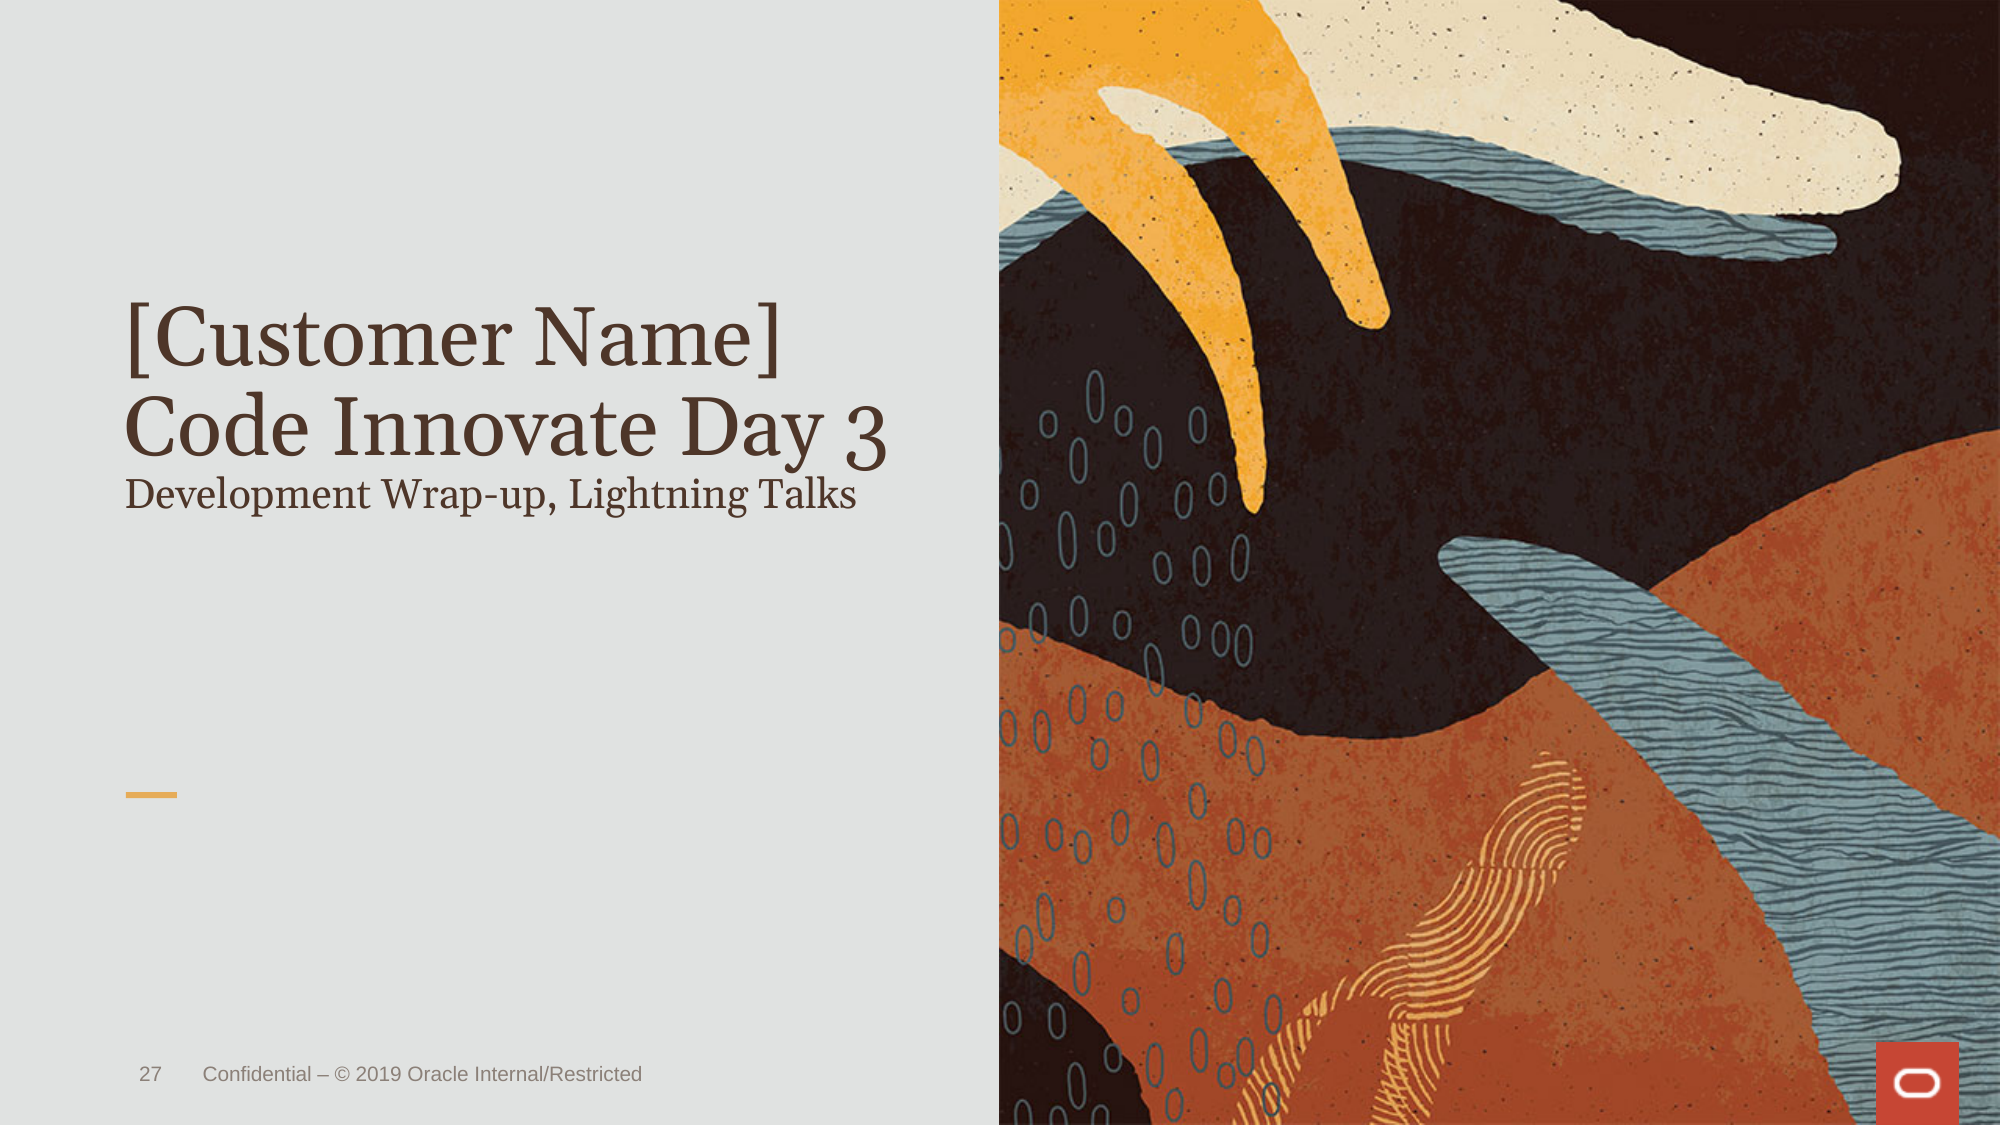

# [Customer Name] Code Innovate Day 3 Development Wrap-up, Lightning Talks

27
Confidential – © 2019 Oracle Internal/Restricted